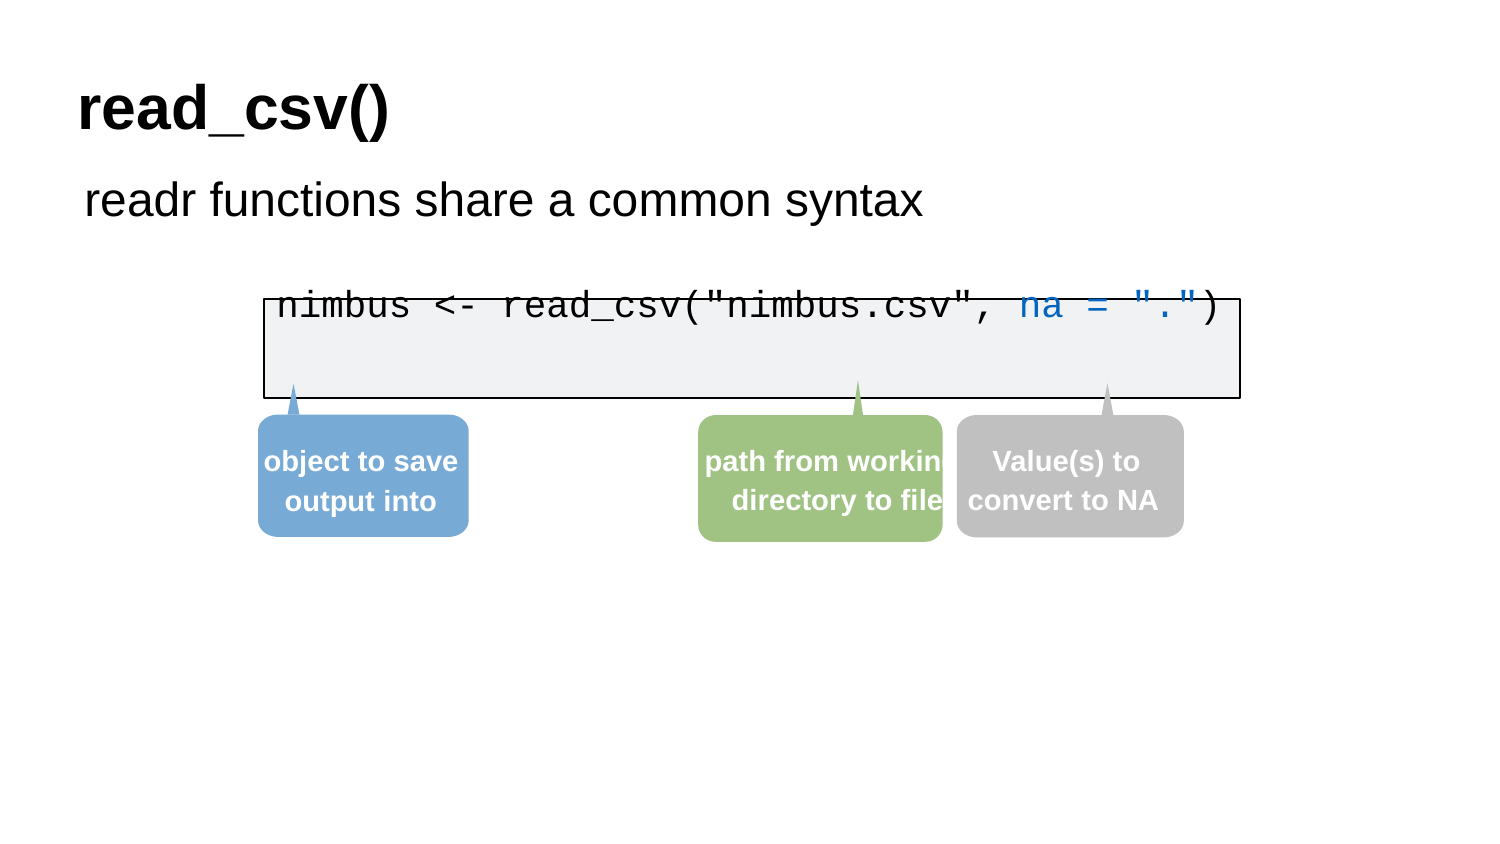

read_csv()
readr functions share a common syntax

nimbus <- read_csv("nimbus.csv", na = ".")

object to save  output into
path from working  directory to file
Value(s) to  convert to NA